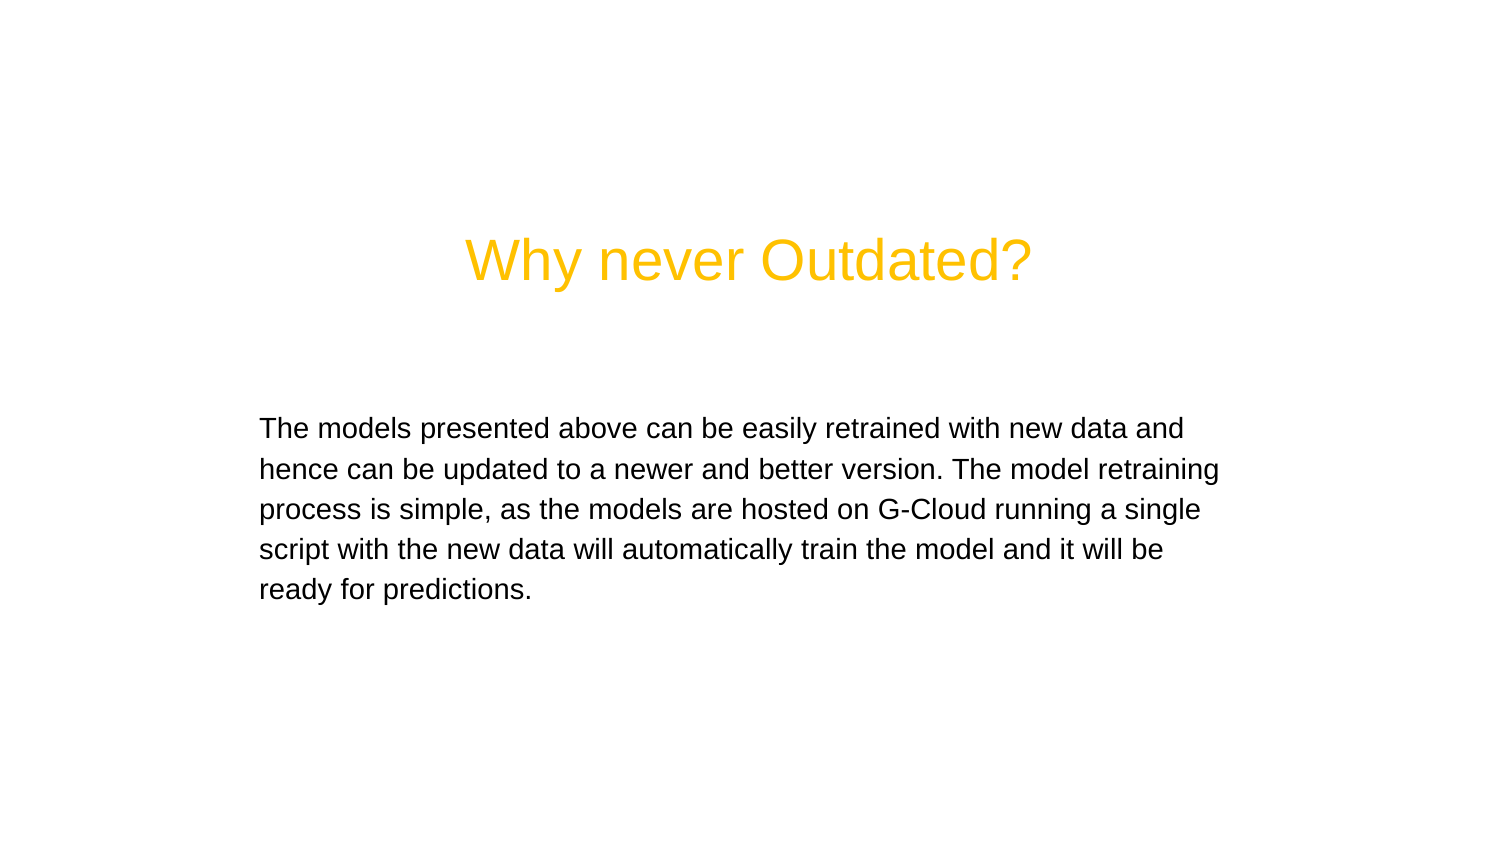

# Why never Outdated?
The models presented above can be easily retrained with new data and hence can be updated to a newer and better version. The model retraining process is simple, as the models are hosted on G-Cloud running a single script with the new data will automatically train the model and it will be ready for predictions.